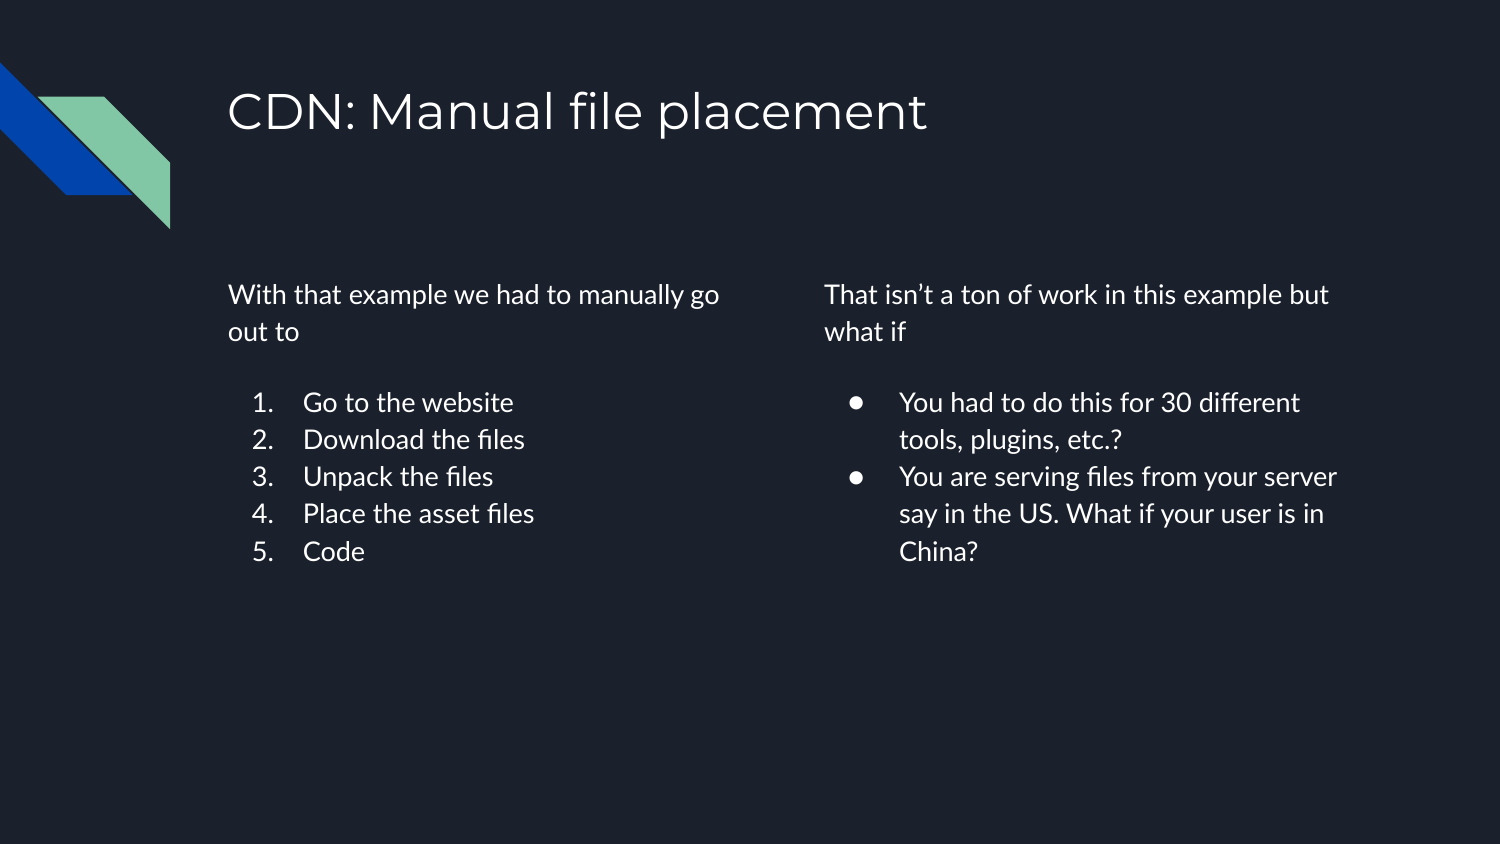

# CDN: Manual file placement
With that example we had to manually go out to
Go to the website
Download the files
Unpack the files
Place the asset files
Code
That isn’t a ton of work in this example but what if
You had to do this for 30 different tools, plugins, etc.?
You are serving files from your server say in the US. What if your user is in China?